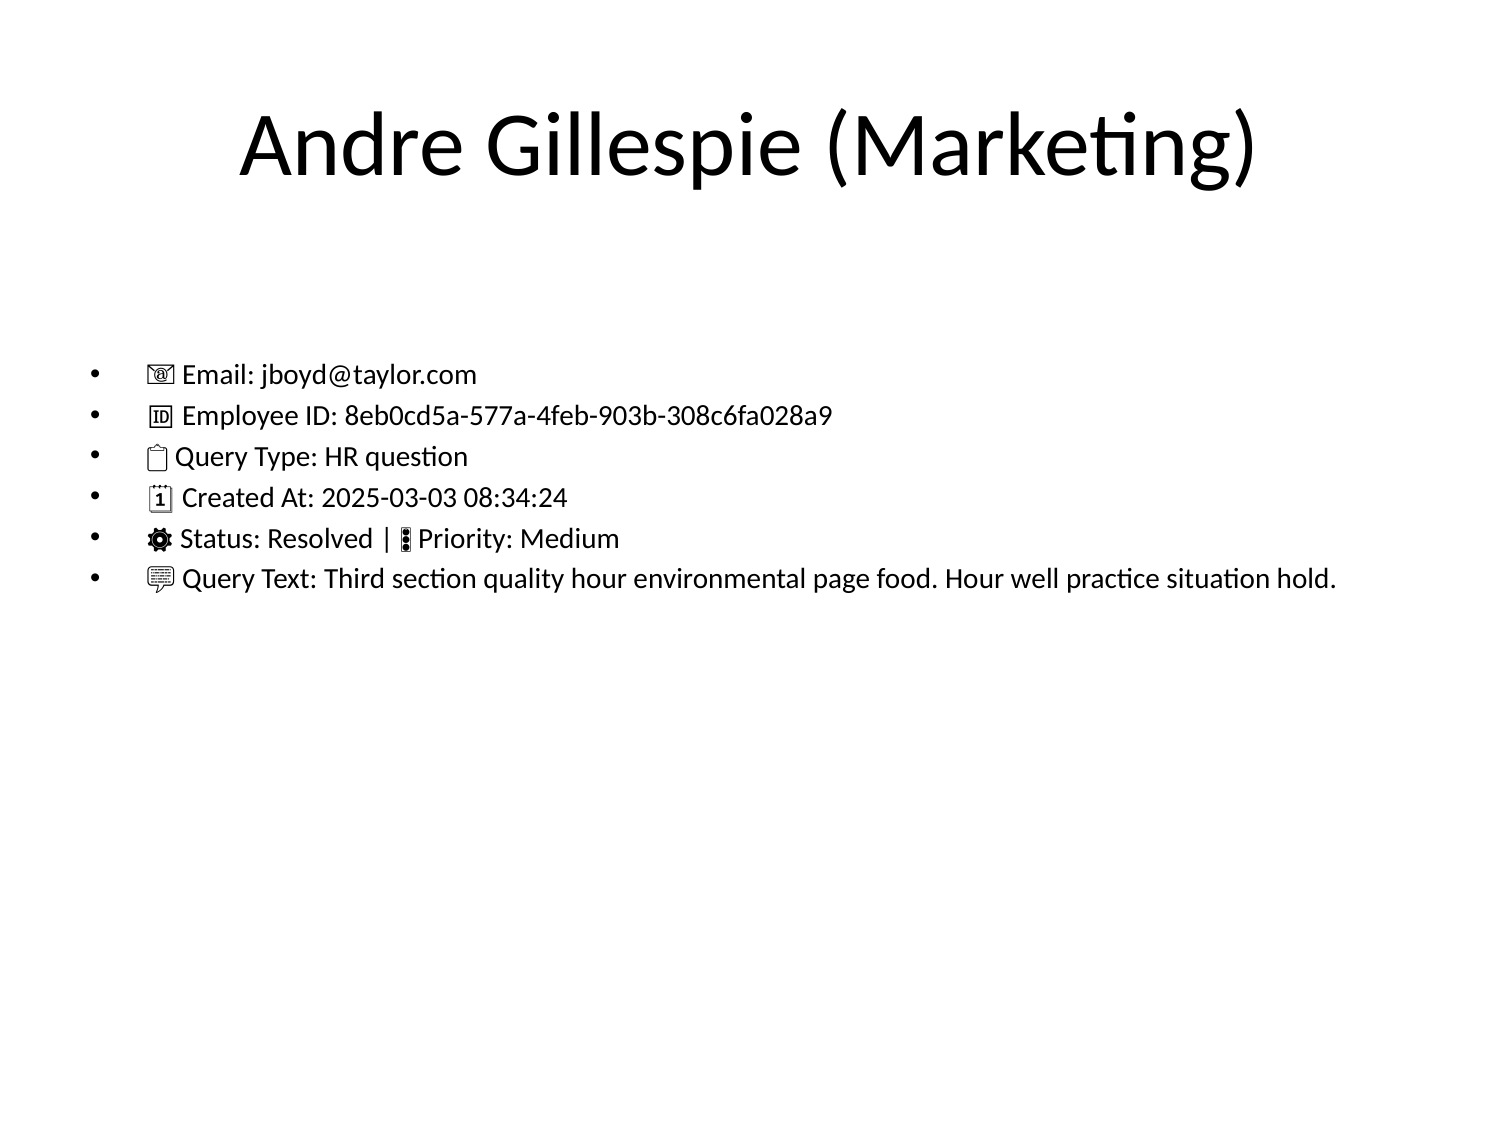

# Andre Gillespie (Marketing)

📧 Email: jboyd@taylor.com
🆔 Employee ID: 8eb0cd5a-577a-4feb-903b-308c6fa028a9
📋 Query Type: HR question
🗓 Created At: 2025-03-03 08:34:24
⚙ Status: Resolved | 🚦 Priority: Medium
💬 Query Text: Third section quality hour environmental page food. Hour well practice situation hold.